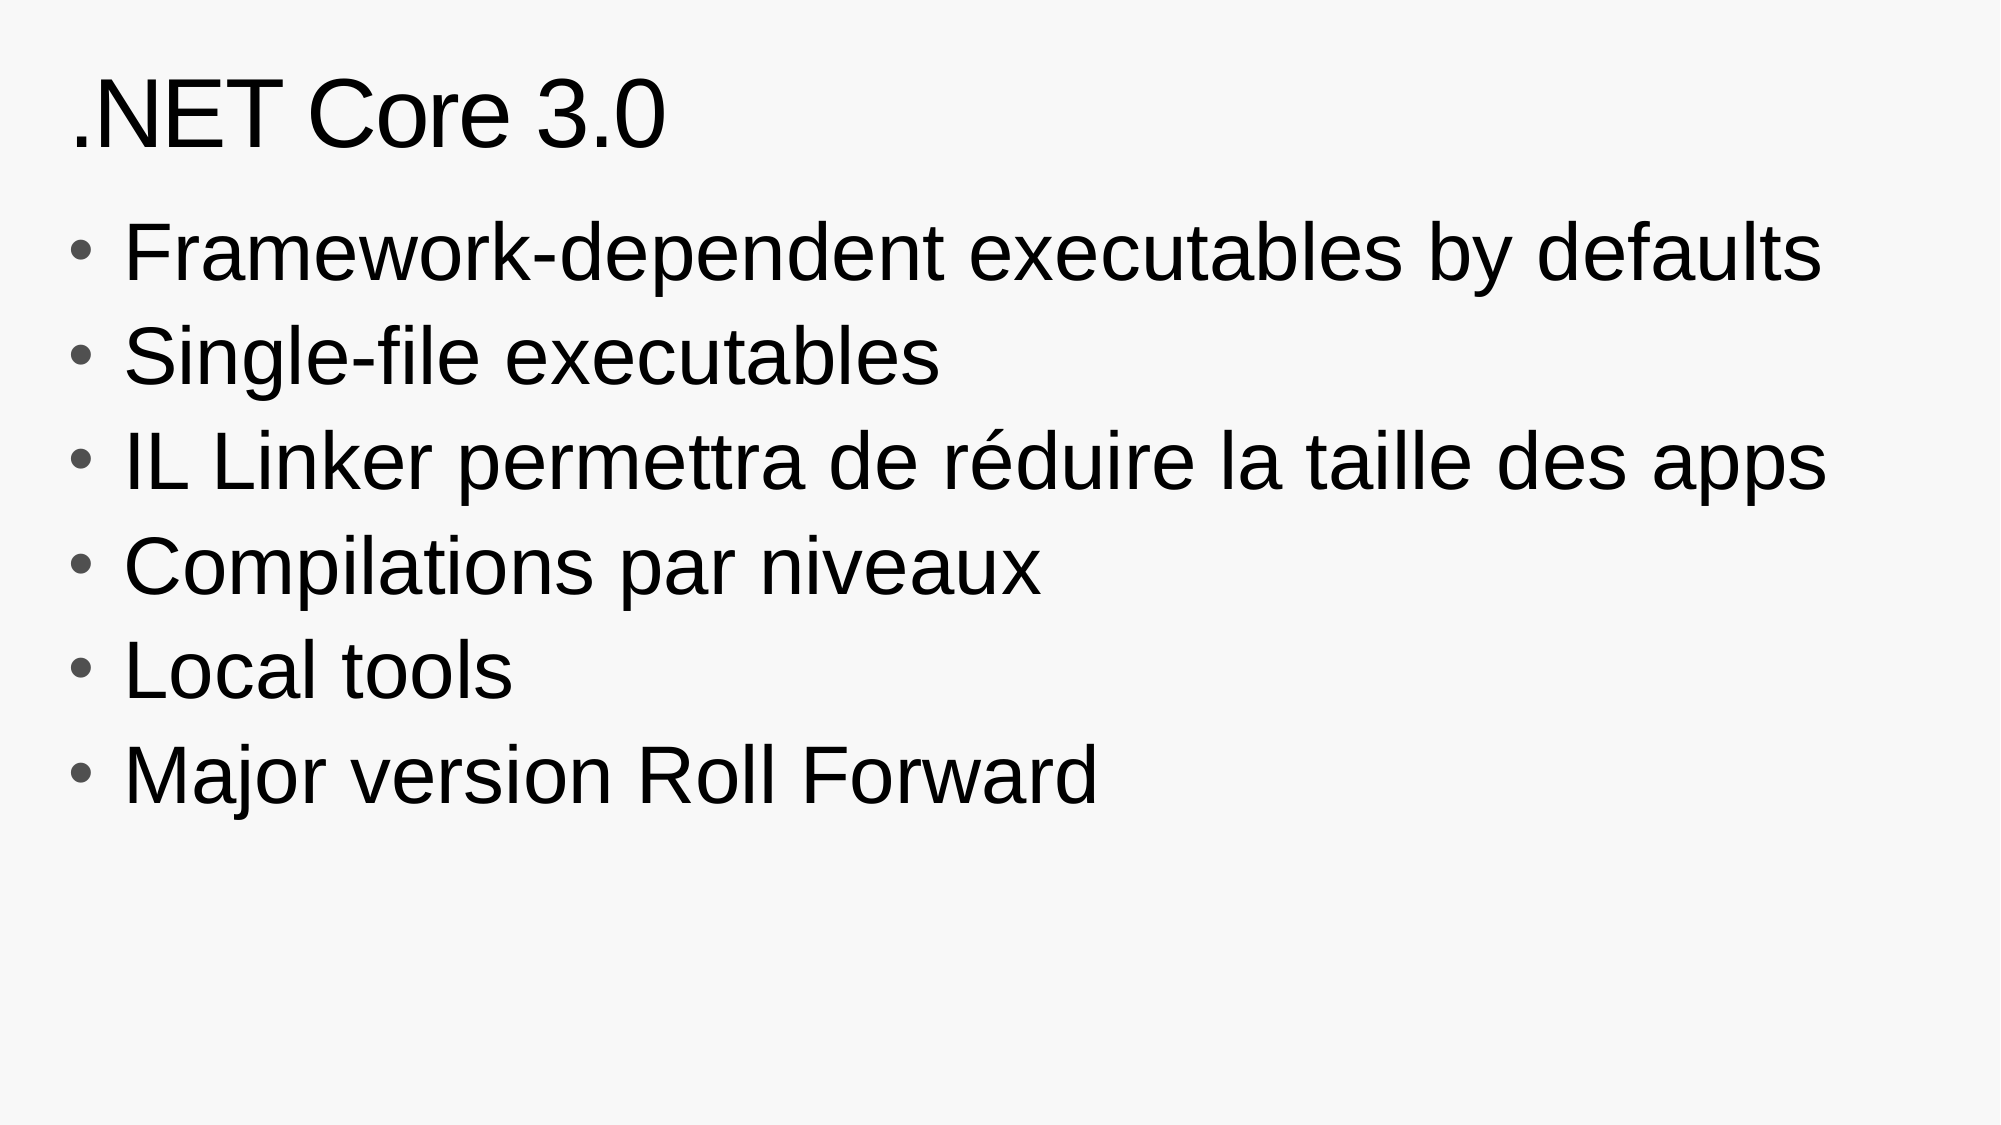

# .NET Core 3.0
Framework-dependent executables by defaults
Single-file executables
IL Linker permettra de réduire la taille des apps
Compilations par niveaux
Local tools
Major version Roll Forward